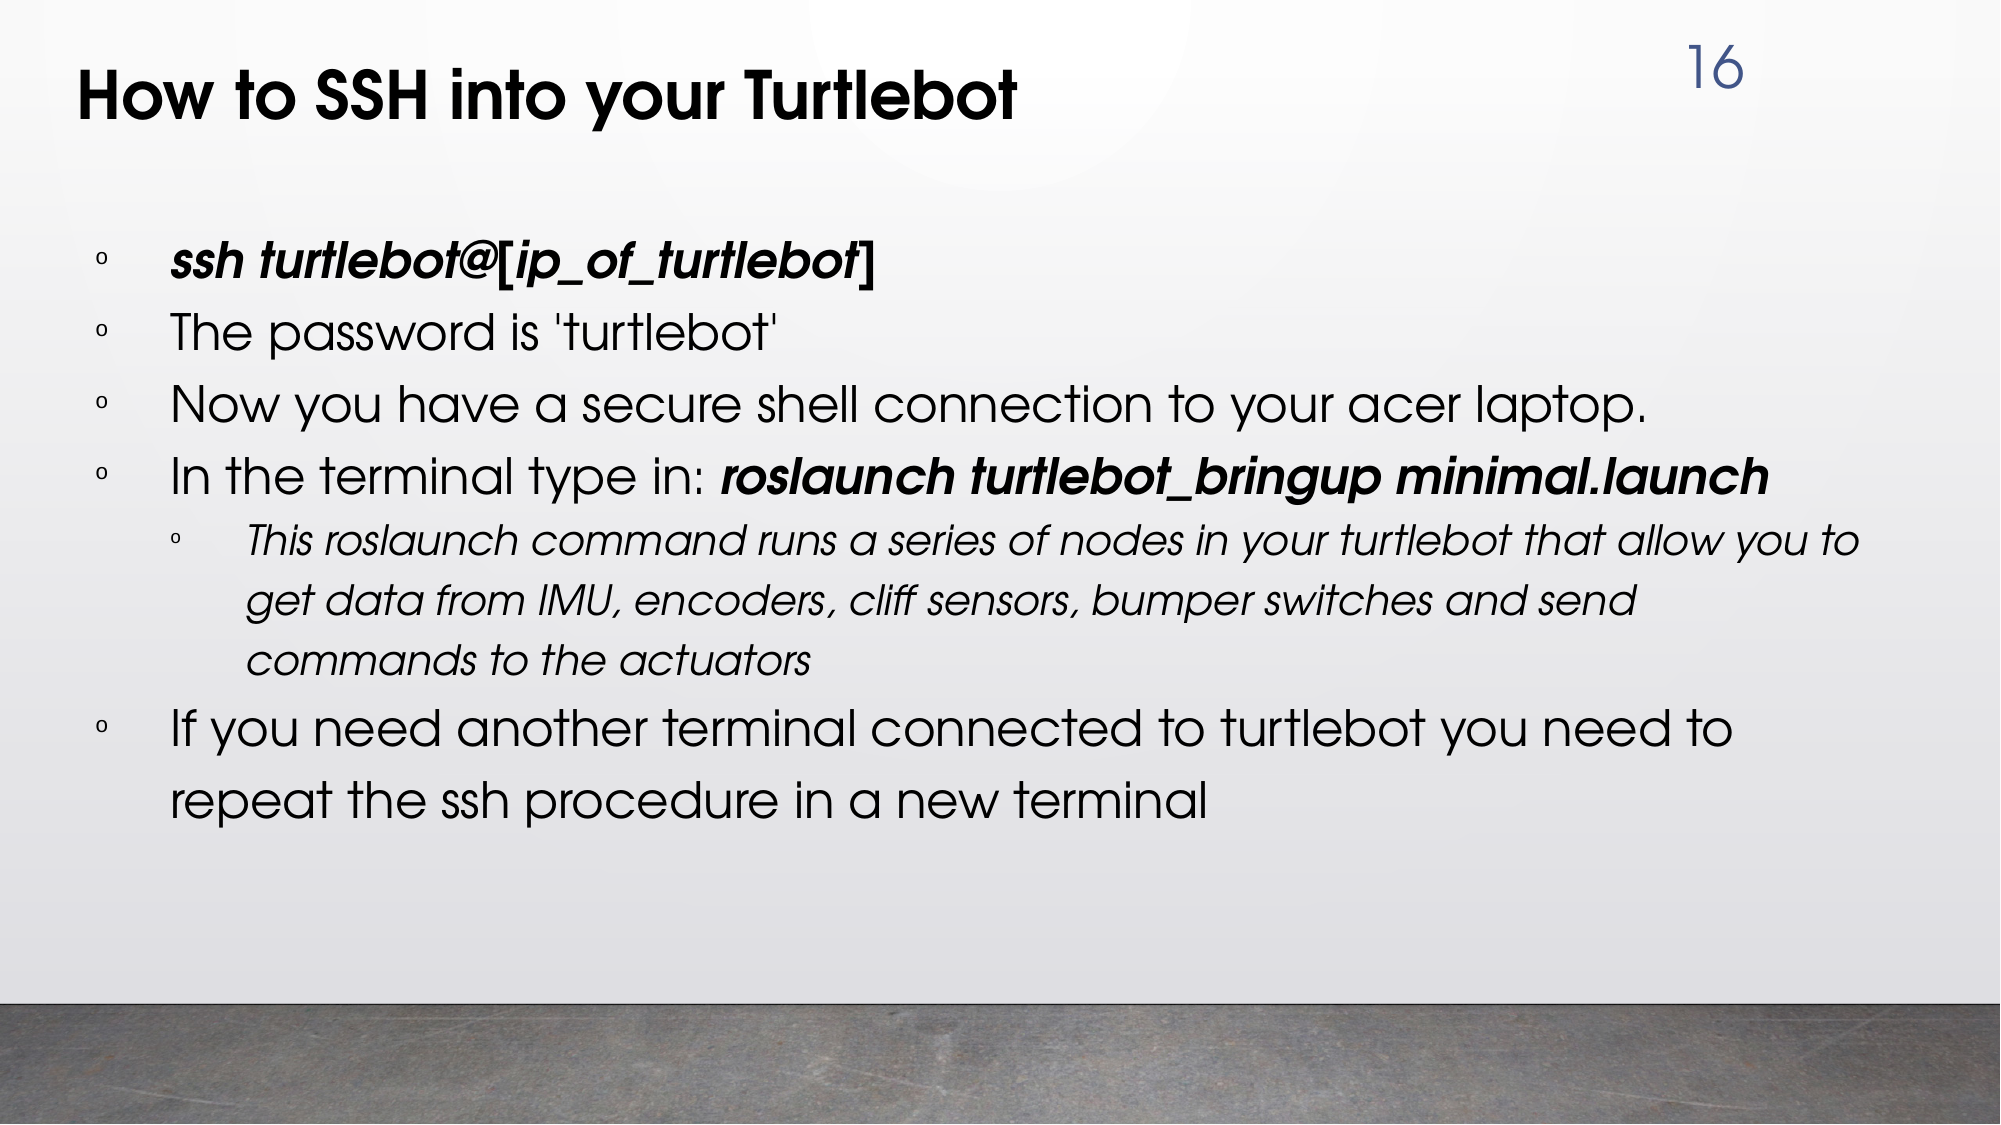

16
How to SSH into your Turtlebot
ssh turtlebot@[ip_of_turtlebot]
The password is 'turtlebot'
Now you have a secure shell connection to your acer laptop.
In the terminal type in: roslaunch turtlebot_bringup minimal.launch
This roslaunch command runs a series of nodes in your turtlebot that allow you to get data from IMU, encoders, cliff sensors, bumper switches and send commands to the actuators
If you need another terminal connected to turtlebot you need to repeat the ssh procedure in a new terminal